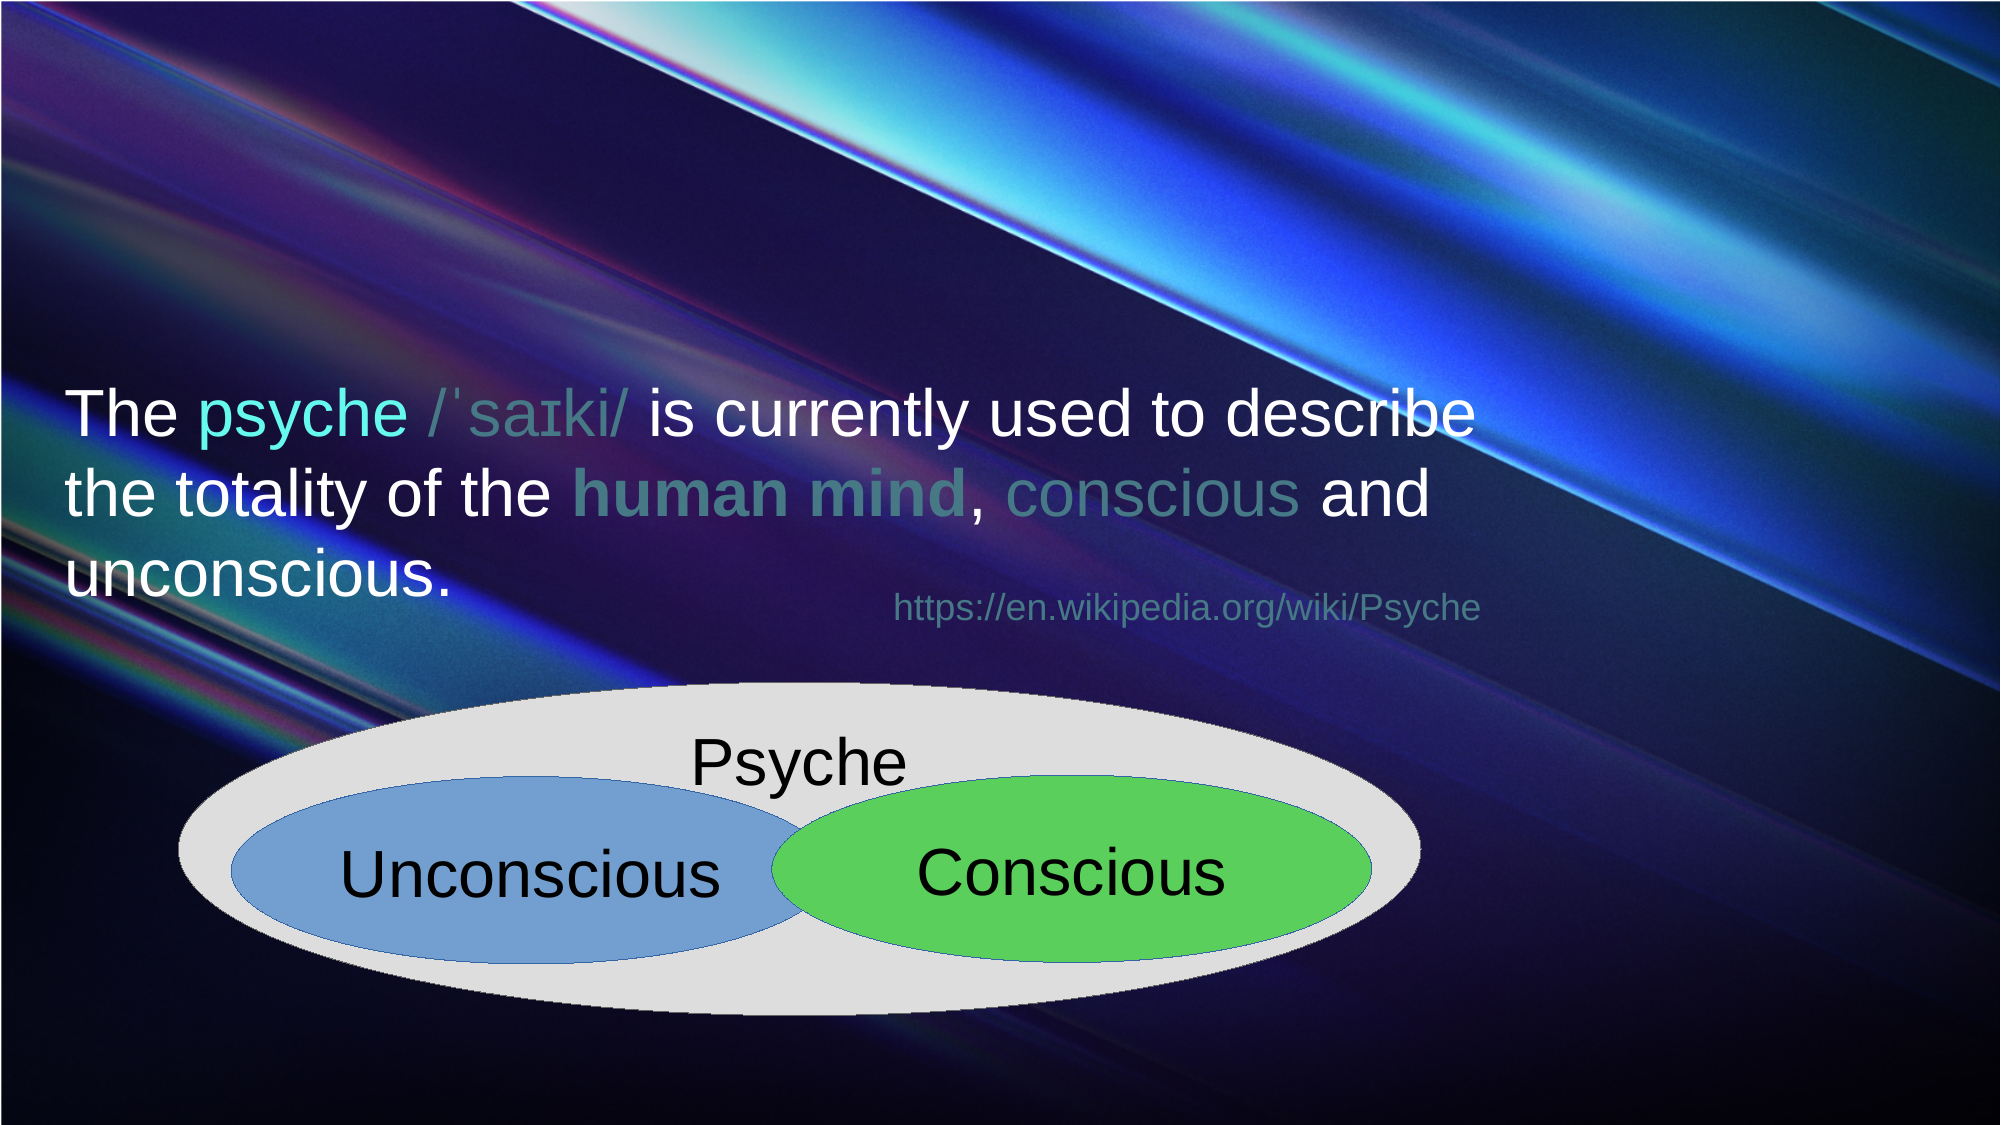

The psyche /ˈsaɪki/ is currently used to describe the totality of the human mind, conscious and
unconscious.

https://en.wikipedia.org/wiki/Psyche
Psyche
Conscious
Unconscious